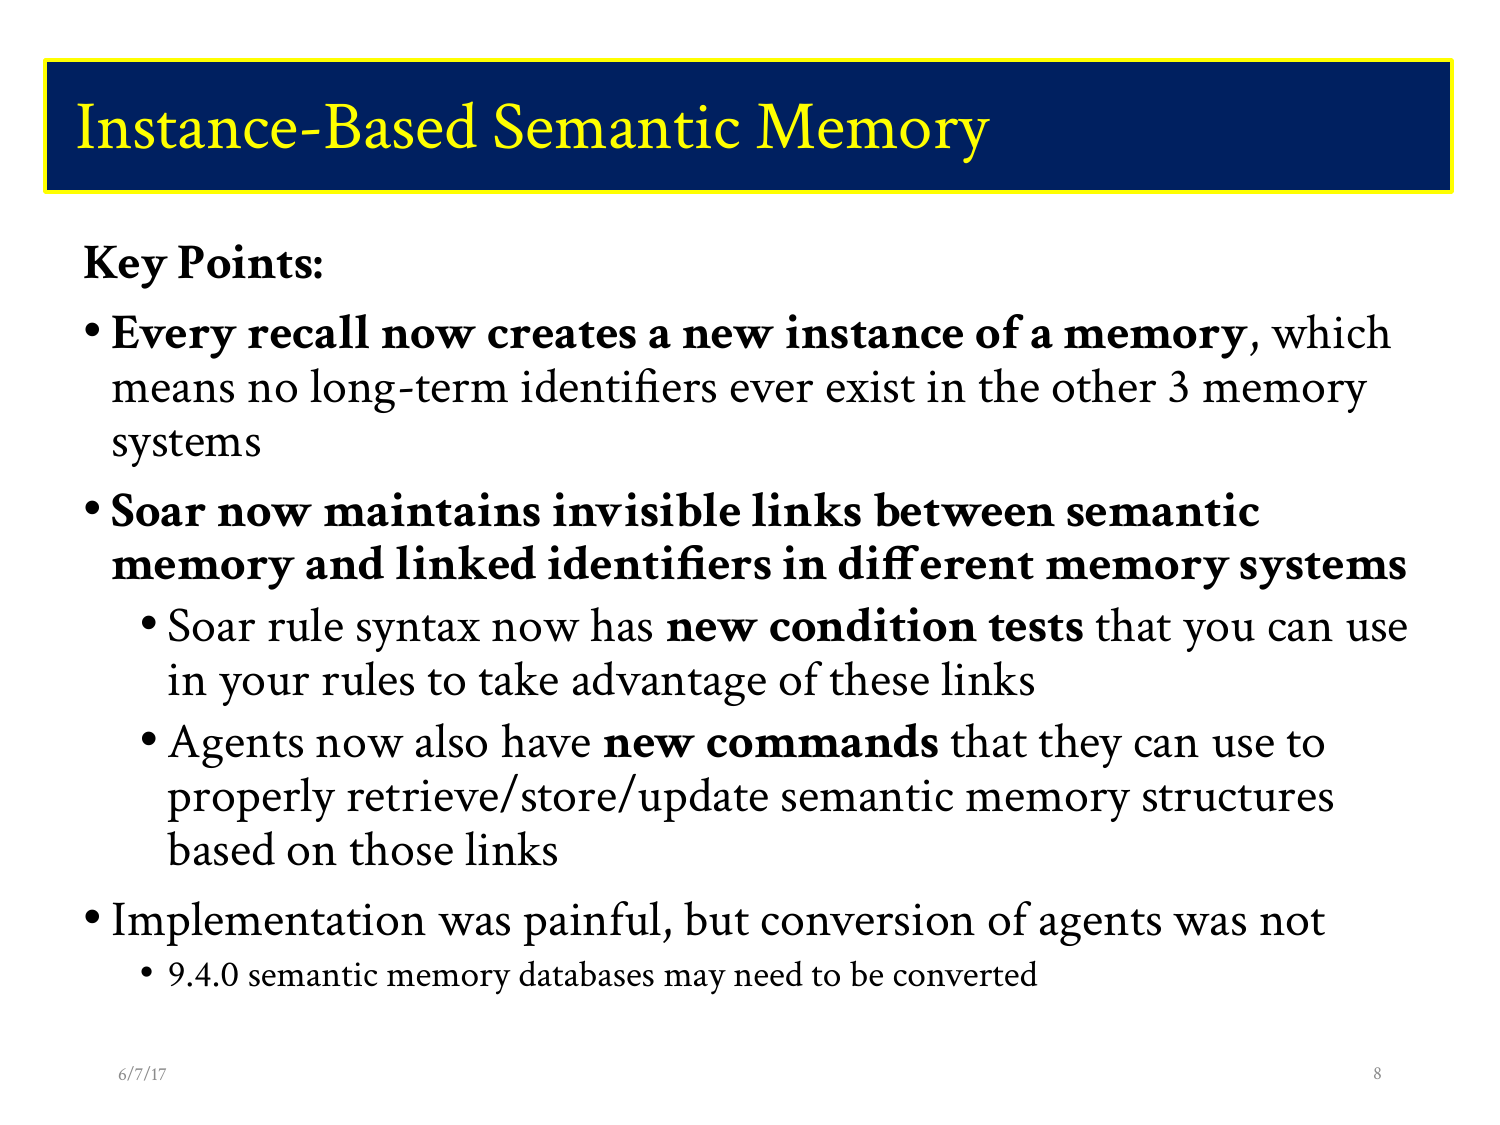

# Instance-Based Semantic Memory
Key Points:
Every recall now creates a new instance of a memory, which means no long-term identifiers ever exist in the other 3 memory systems
Soar now maintains invisible links between semantic memory and linked identifiers in different memory systems
Soar rule syntax now has new condition tests that you can use in your rules to take advantage of these links
Agents now also have new commands that they can use to properly retrieve/store/update semantic memory structures based on those links
Implementation was painful, but conversion of agents was not
9.4.0 semantic memory databases may need to be converted
6/7/17
8